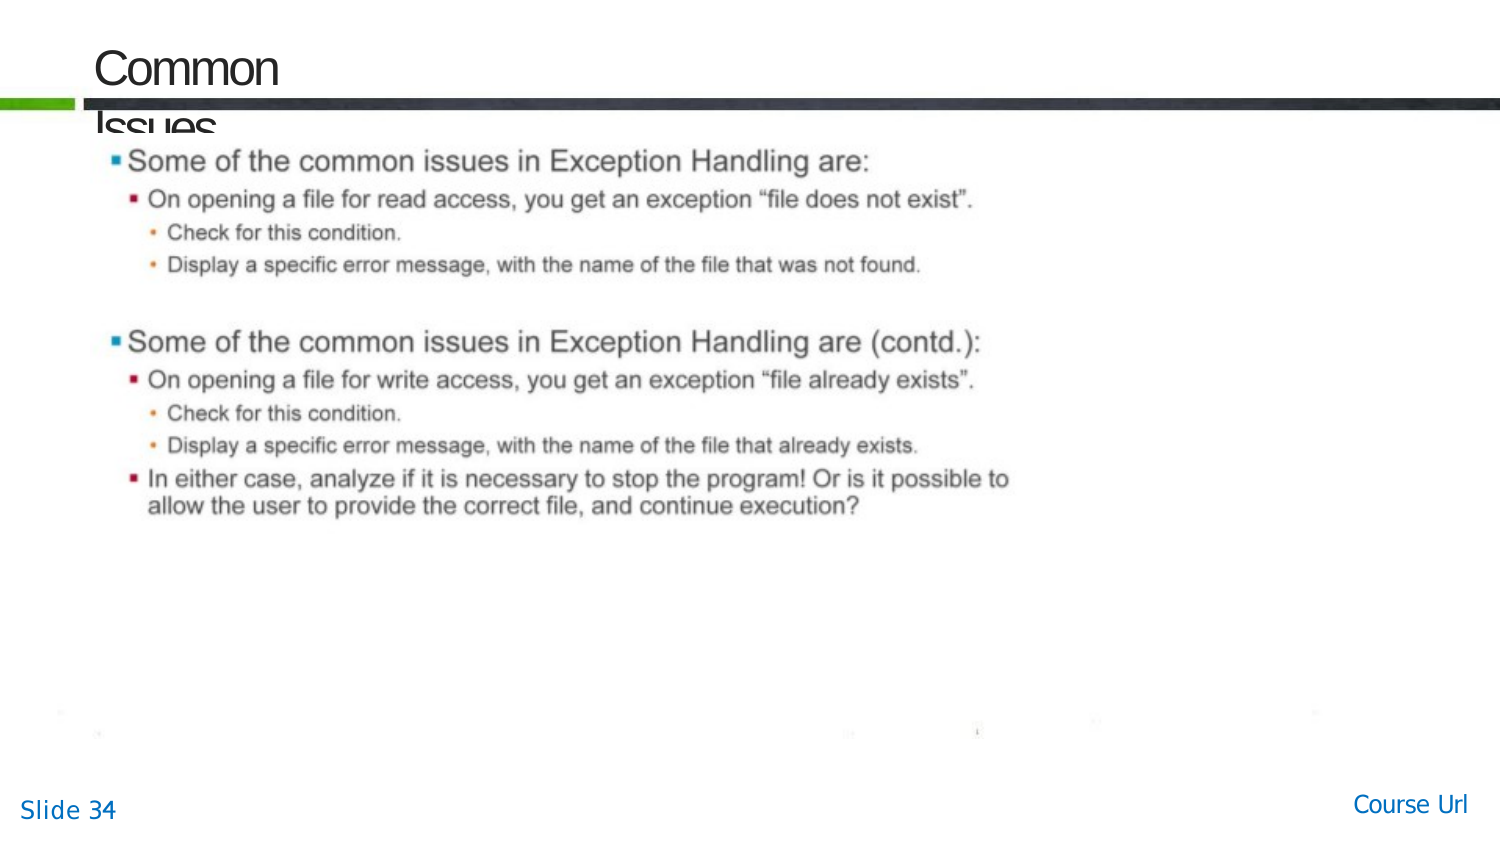

# Common Issues

Course Url
Slide 34